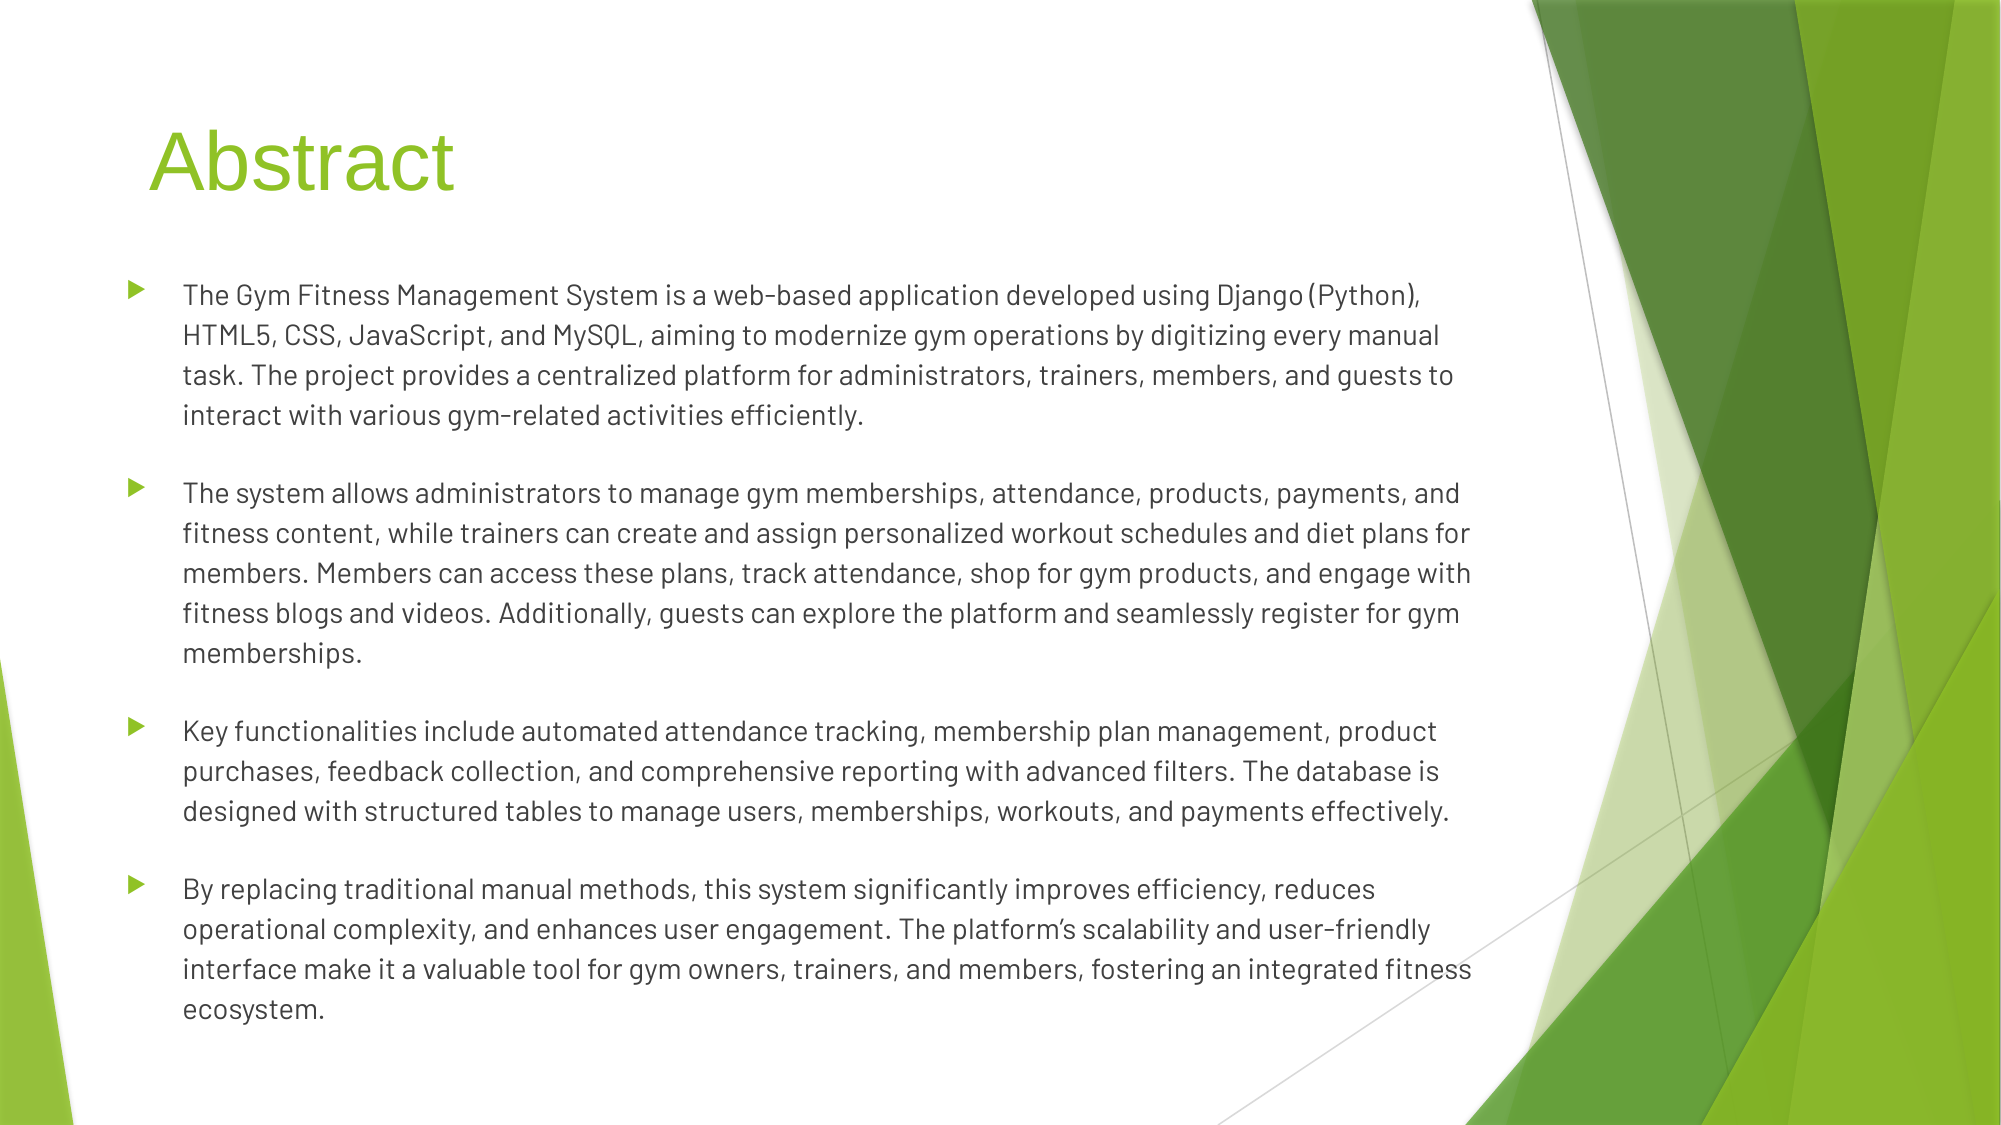

# Abstract
The Gym Fitness Management System is a web-based application developed using Django (Python), HTML5, CSS, JavaScript, and MySQL, aiming to modernize gym operations by digitizing every manual task. The project provides a centralized platform for administrators, trainers, members, and guests to interact with various gym-related activities efficiently.
The system allows administrators to manage gym memberships, attendance, products, payments, and fitness content, while trainers can create and assign personalized workout schedules and diet plans for members. Members can access these plans, track attendance, shop for gym products, and engage with fitness blogs and videos. Additionally, guests can explore the platform and seamlessly register for gym memberships.
Key functionalities include automated attendance tracking, membership plan management, product purchases, feedback collection, and comprehensive reporting with advanced filters. The database is designed with structured tables to manage users, memberships, workouts, and payments effectively.
By replacing traditional manual methods, this system significantly improves efficiency, reduces operational complexity, and enhances user engagement. The platform’s scalability and user-friendly interface make it a valuable tool for gym owners, trainers, and members, fostering an integrated fitness ecosystem.